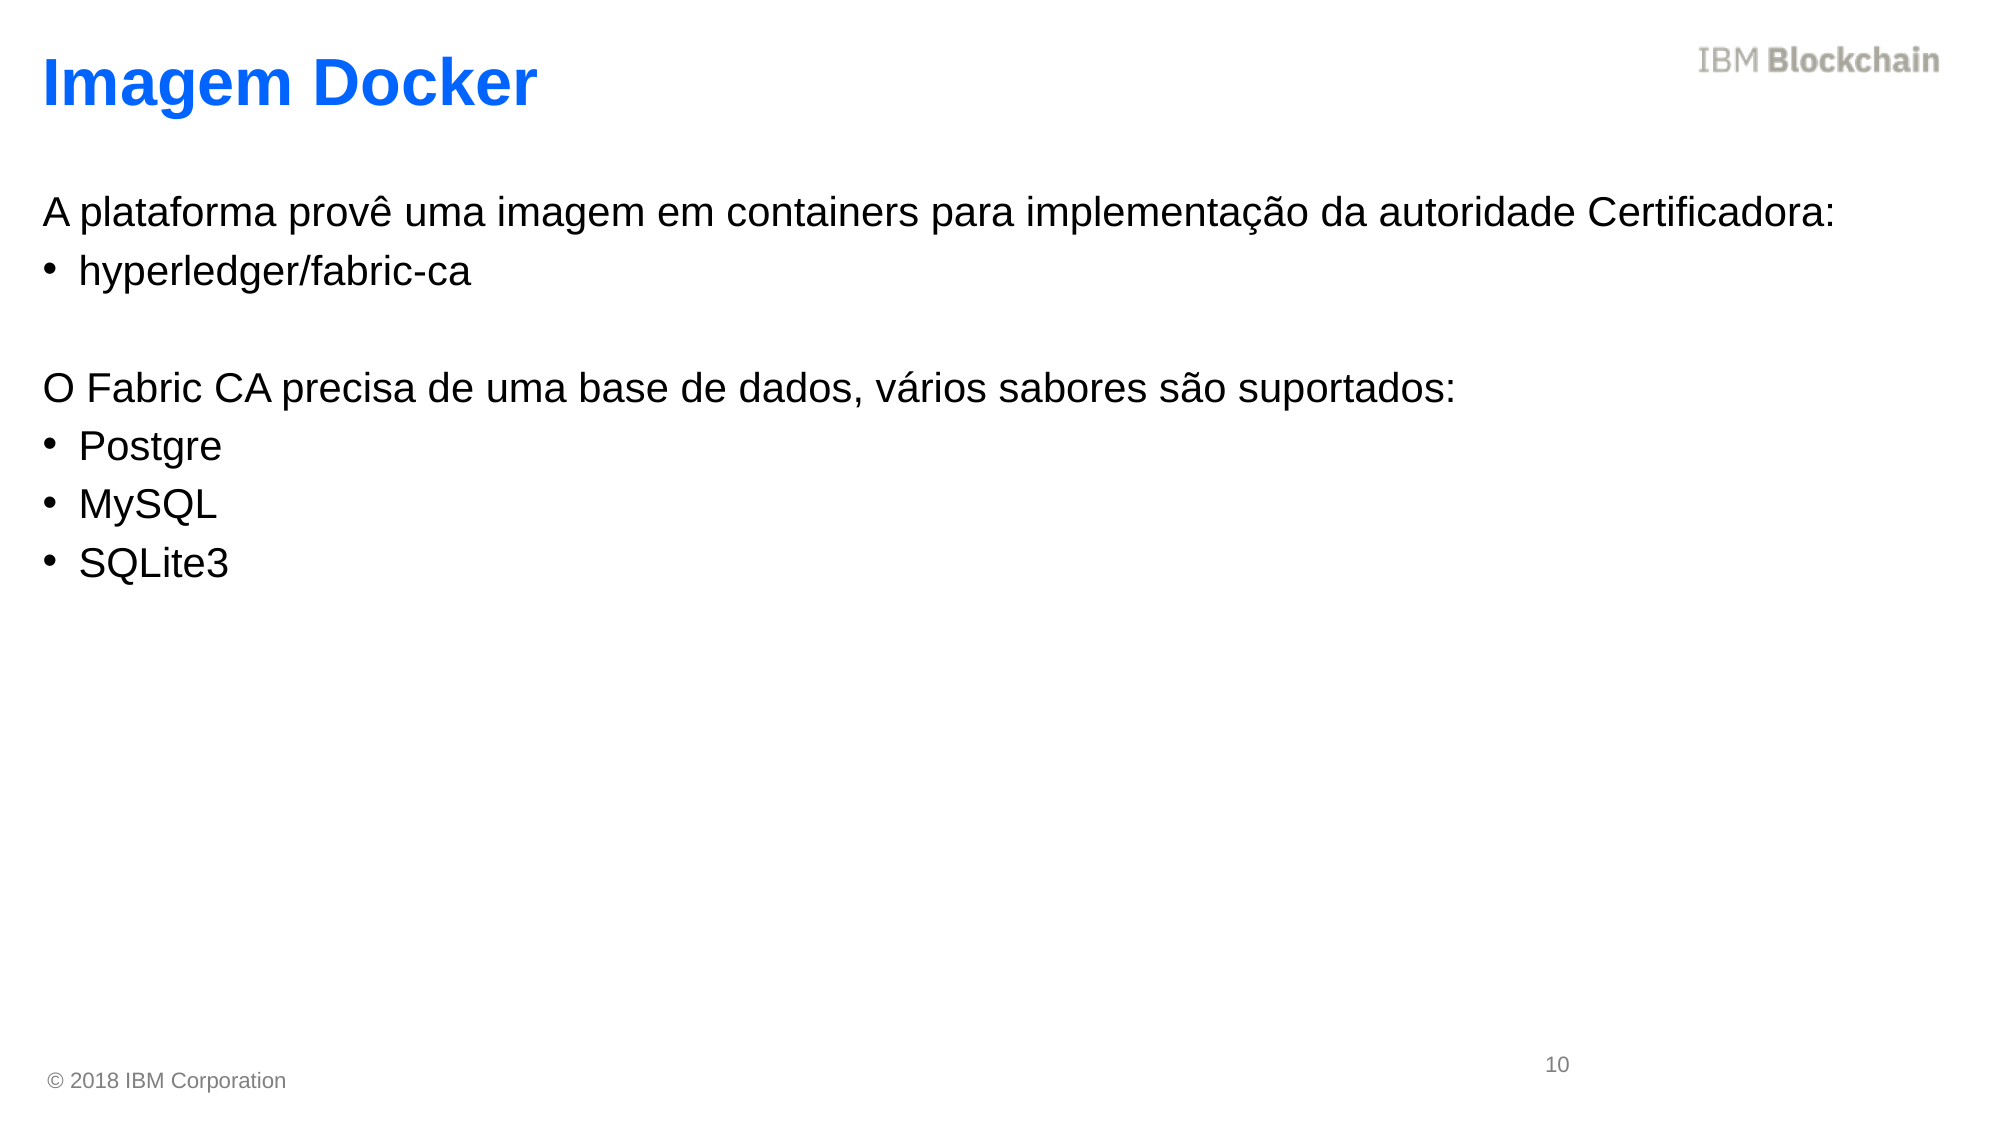

Imagem Docker
A plataforma provê uma imagem em containers para implementação da autoridade Certificadora:
hyperledger/fabric-ca

O Fabric CA precisa de uma base de dados, vários sabores são suportados:
Postgre
MySQL
SQLite3
10